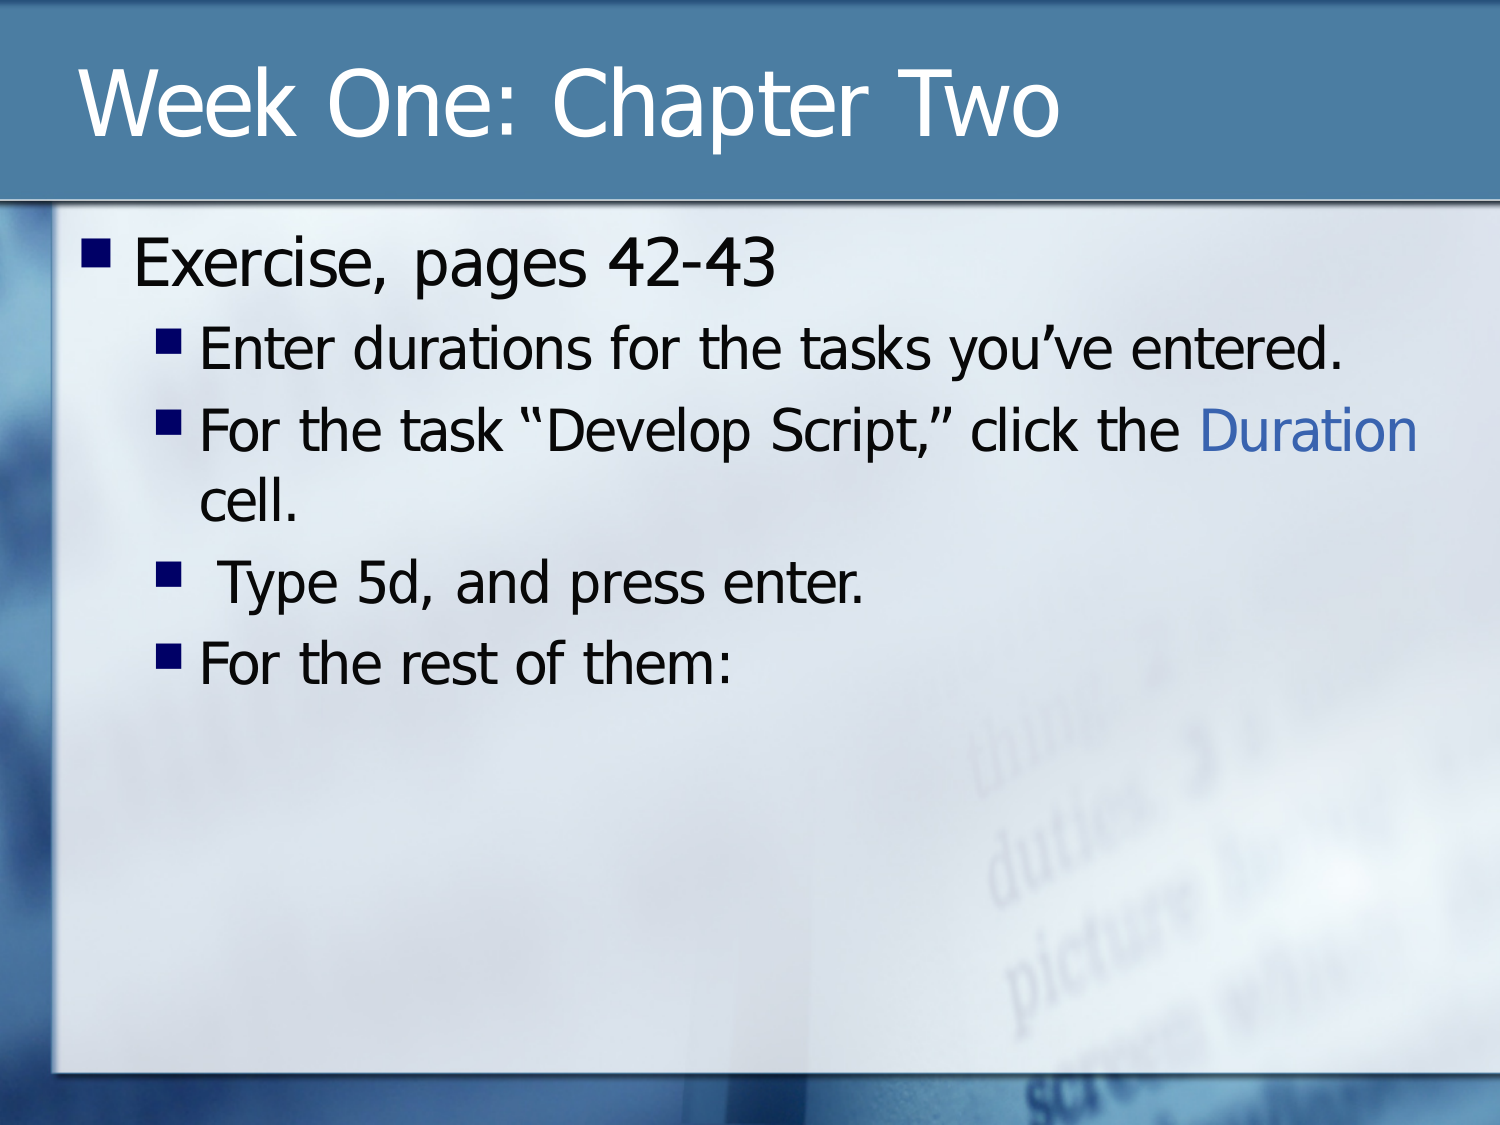

# Week One: Chapter Two
Exercise, pages 42-43
Enter durations for the tasks you’ve entered.
For the task “Develop Script,” click the Duration cell.
 Type 5d, and press enter.
For the rest of them: